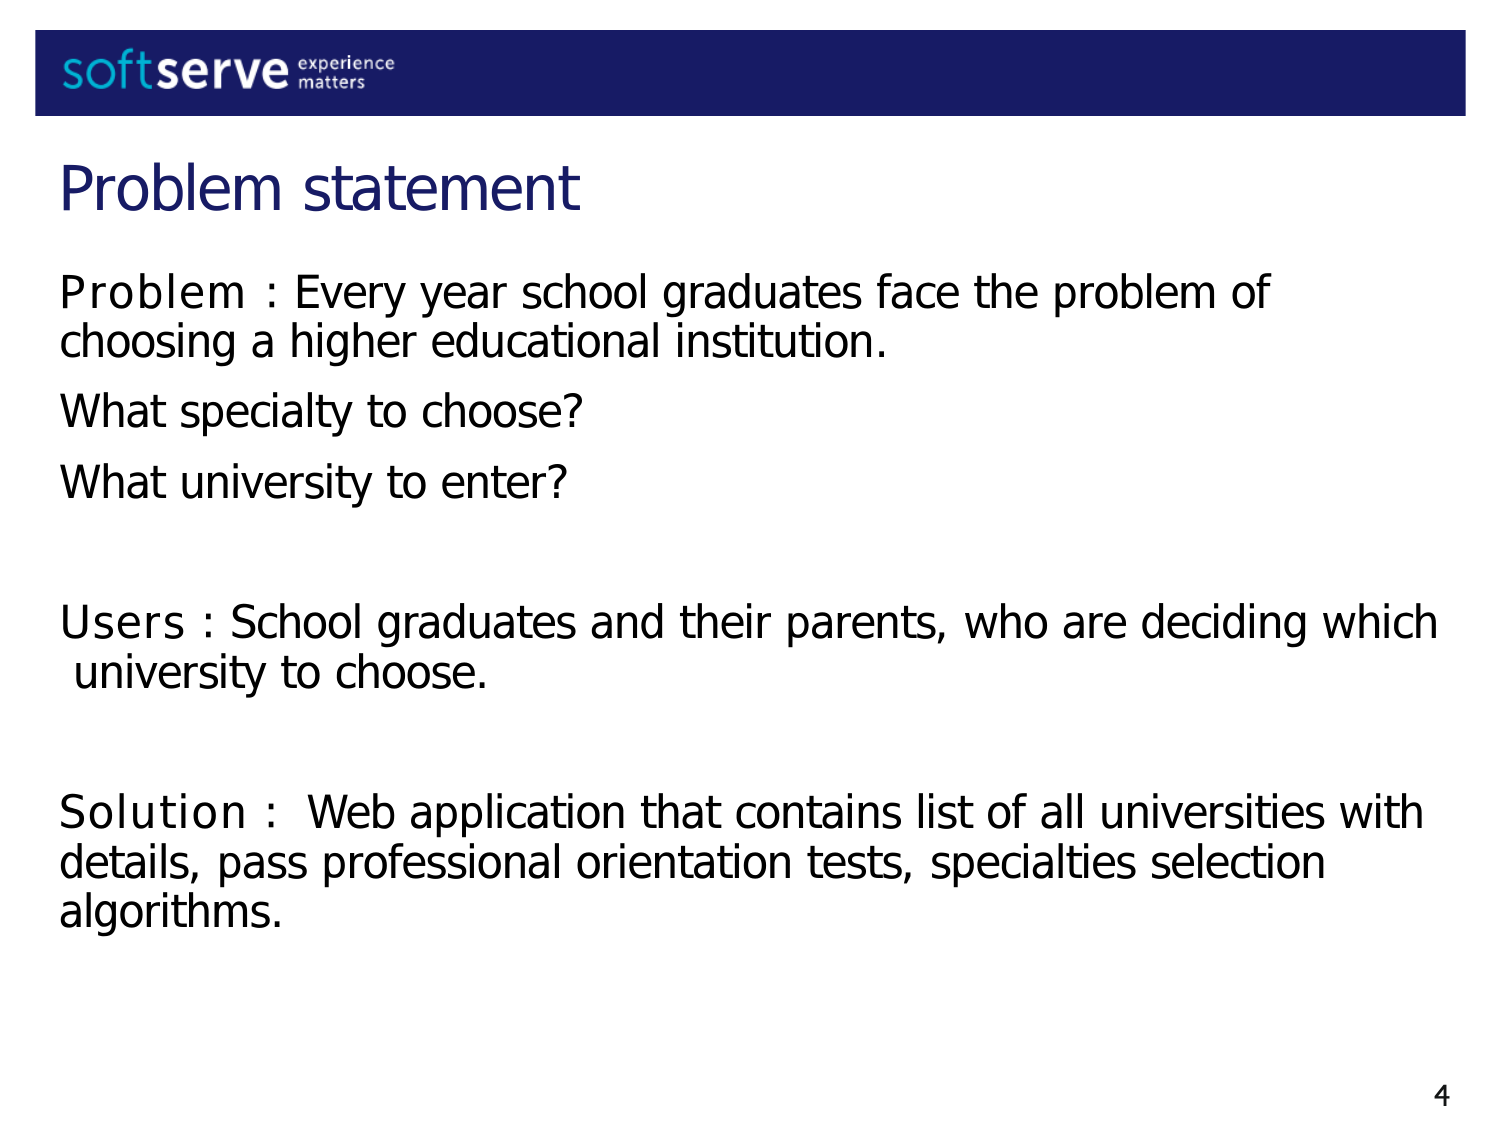

Problem statement
Problem : Every year school graduates face the problem of choosing a higher educational institution.
What specialty to choose?
What university to enter?

Users : School graduates and their parents, who are deciding which  university to choose.

Solution :  Web application that contains list of all universities with details, pass professional orientation tests, specialties selection algorithms.
4